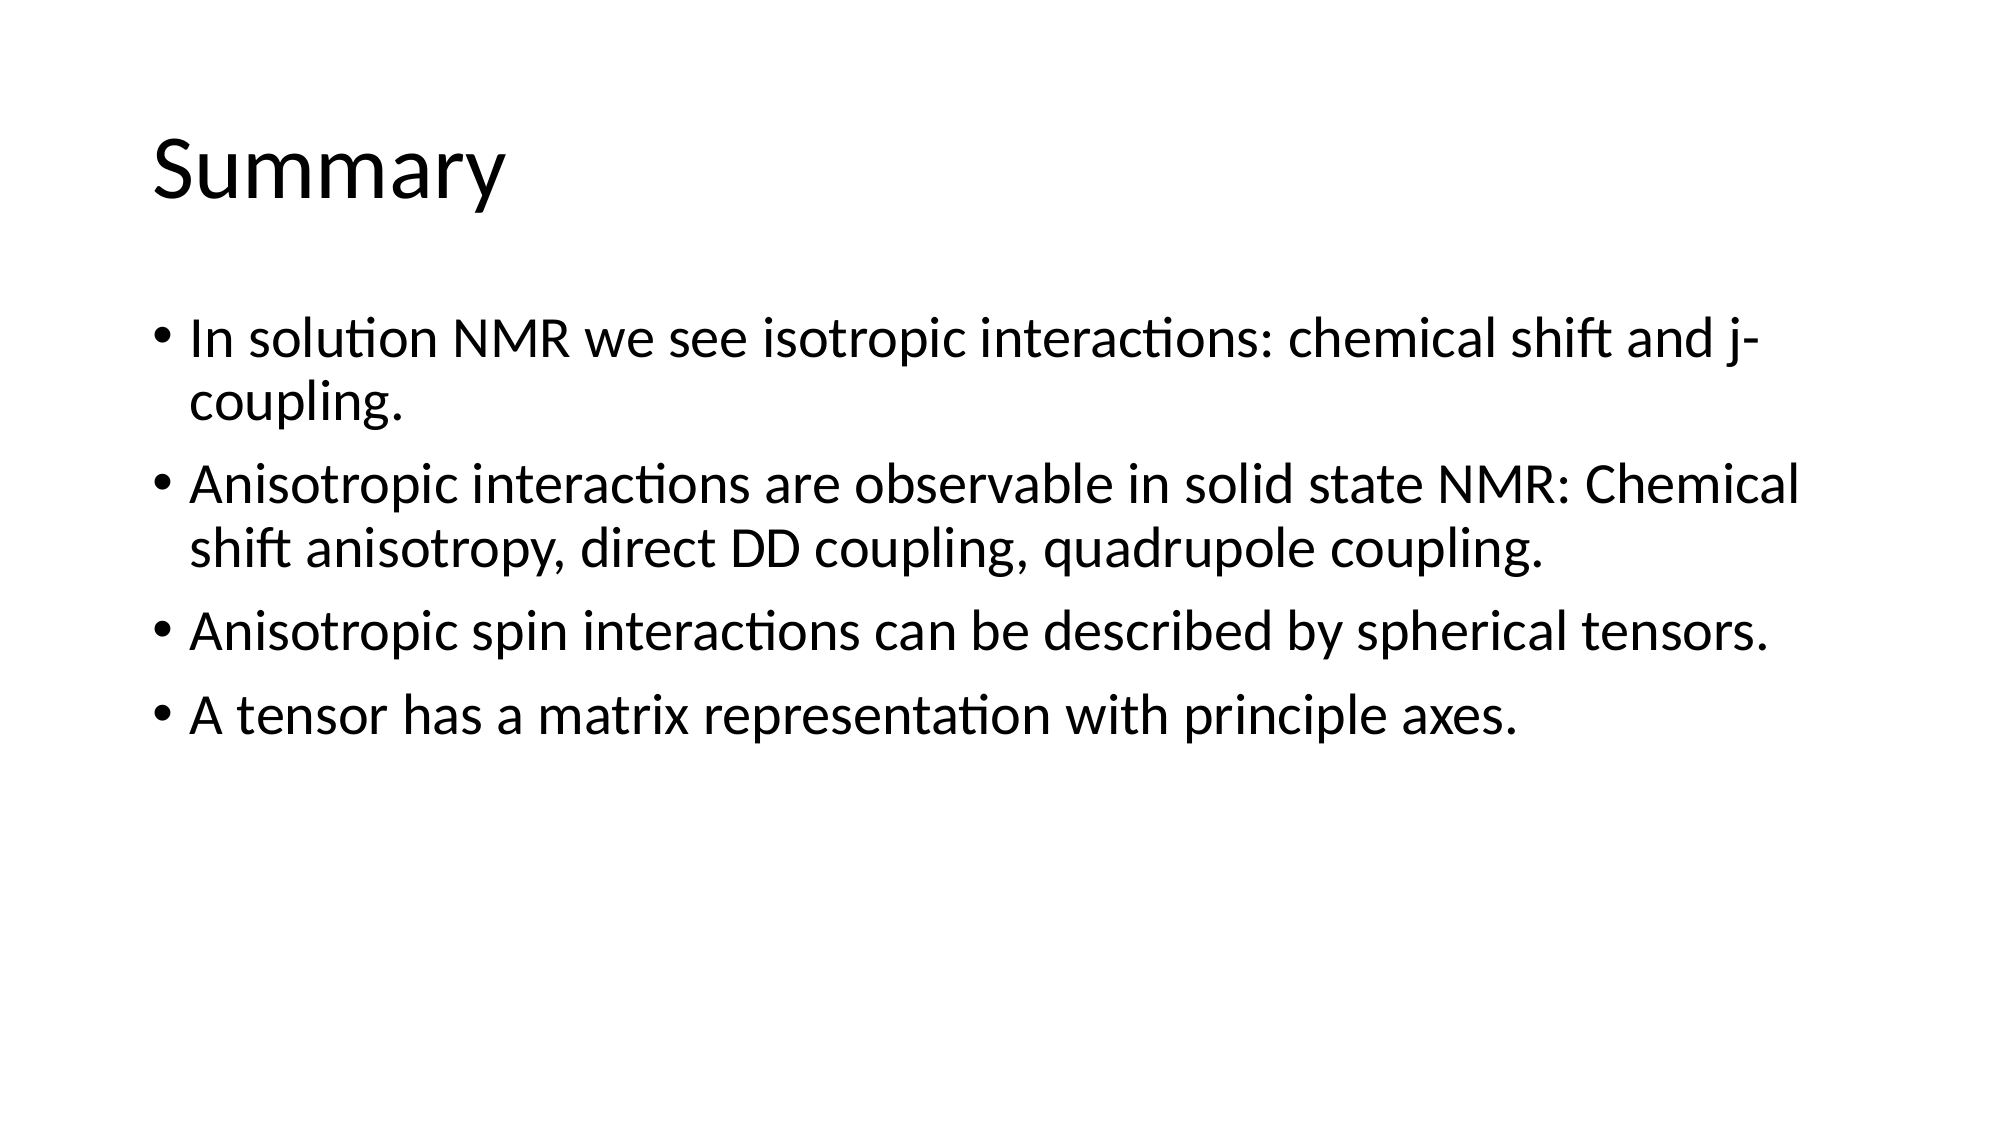

# Summary
In solution NMR we see isotropic interactions: chemical shift and j-coupling.
Anisotropic interactions are observable in solid state NMR: Chemical shift anisotropy, direct DD coupling, quadrupole coupling.
Anisotropic spin interactions can be described by spherical tensors.
A tensor has a matrix representation with principle axes.